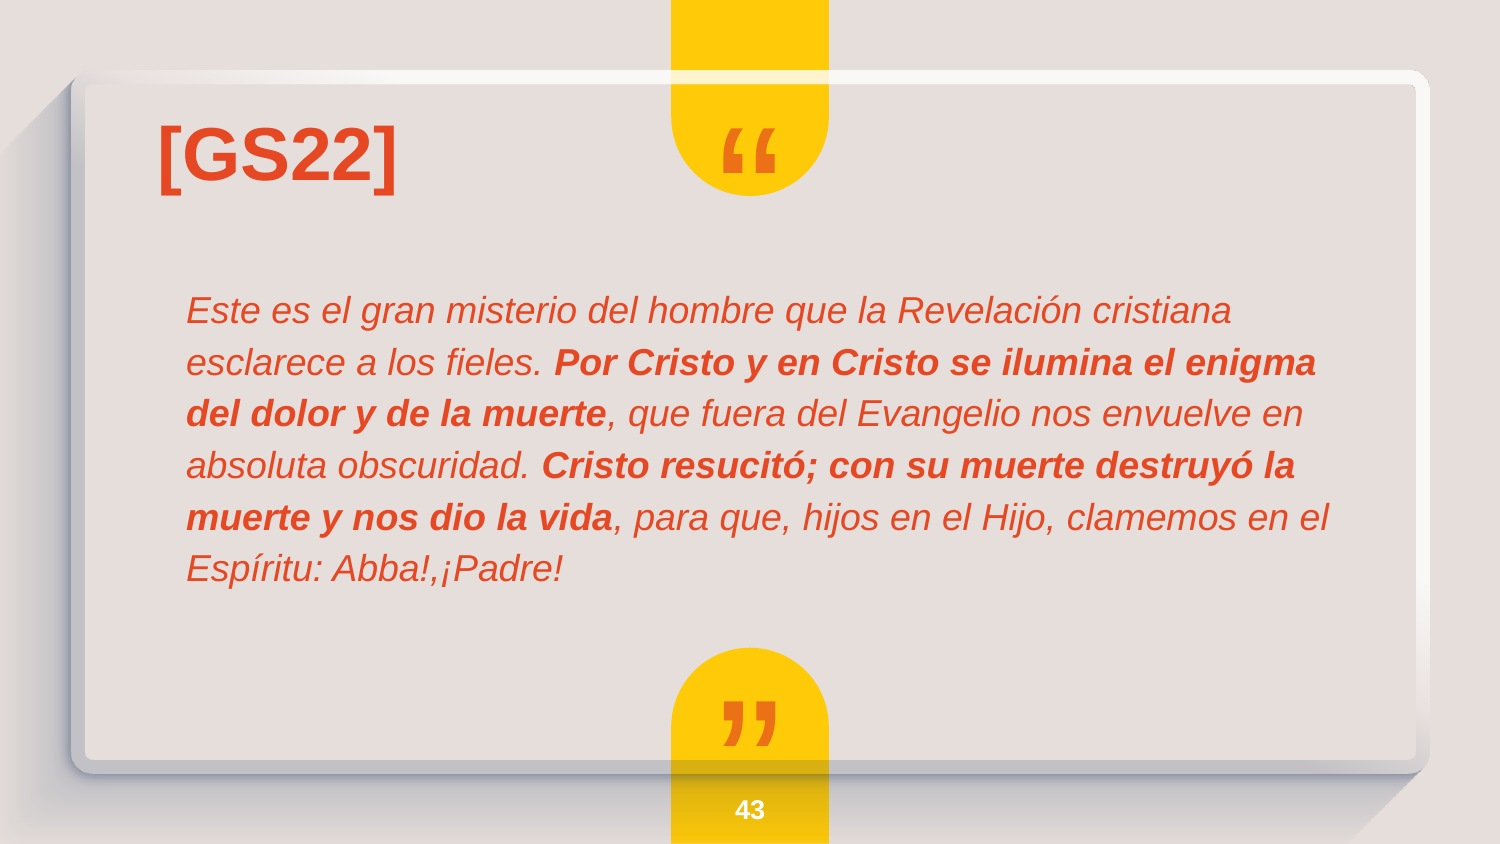

[GS22]
Este es el gran misterio del hombre que la Revelación cristiana esclarece a los fieles. Por Cristo y en Cristo se ilumina el enigma del dolor y de la muerte, que fuera del Evangelio nos envuelve en absoluta obscuridad. Cristo resucitó; con su muerte destruyó la muerte y nos dio la vida, para que, hijos en el Hijo, clamemos en el Espíritu: Abba!,¡Padre!
43